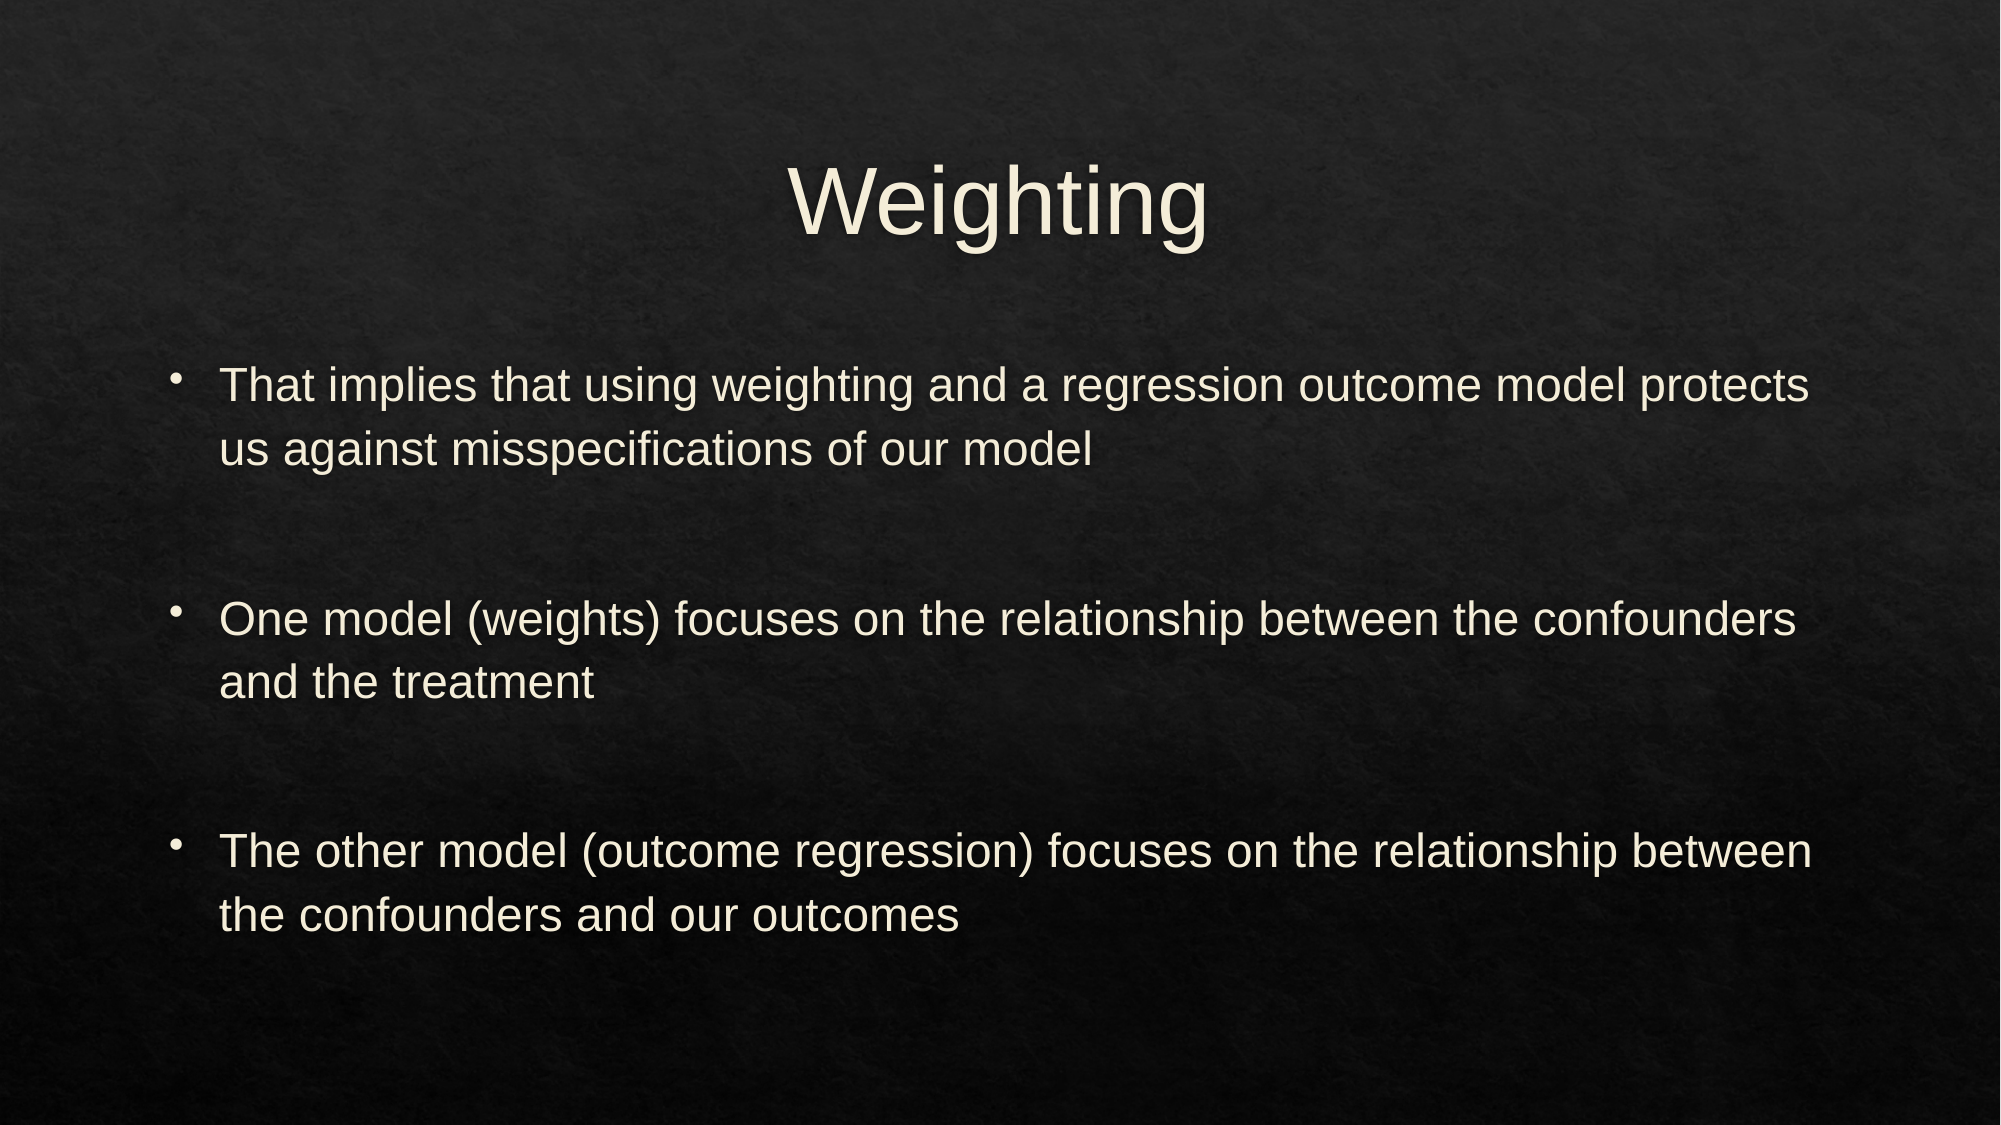

# Weighting
That implies that using weighting and a regression outcome model protects us against misspecifications of our model

One model (weights) focuses on the relationship between the confounders and the treatment

The other model (outcome regression) focuses on the relationship between the confounders and our outcomes